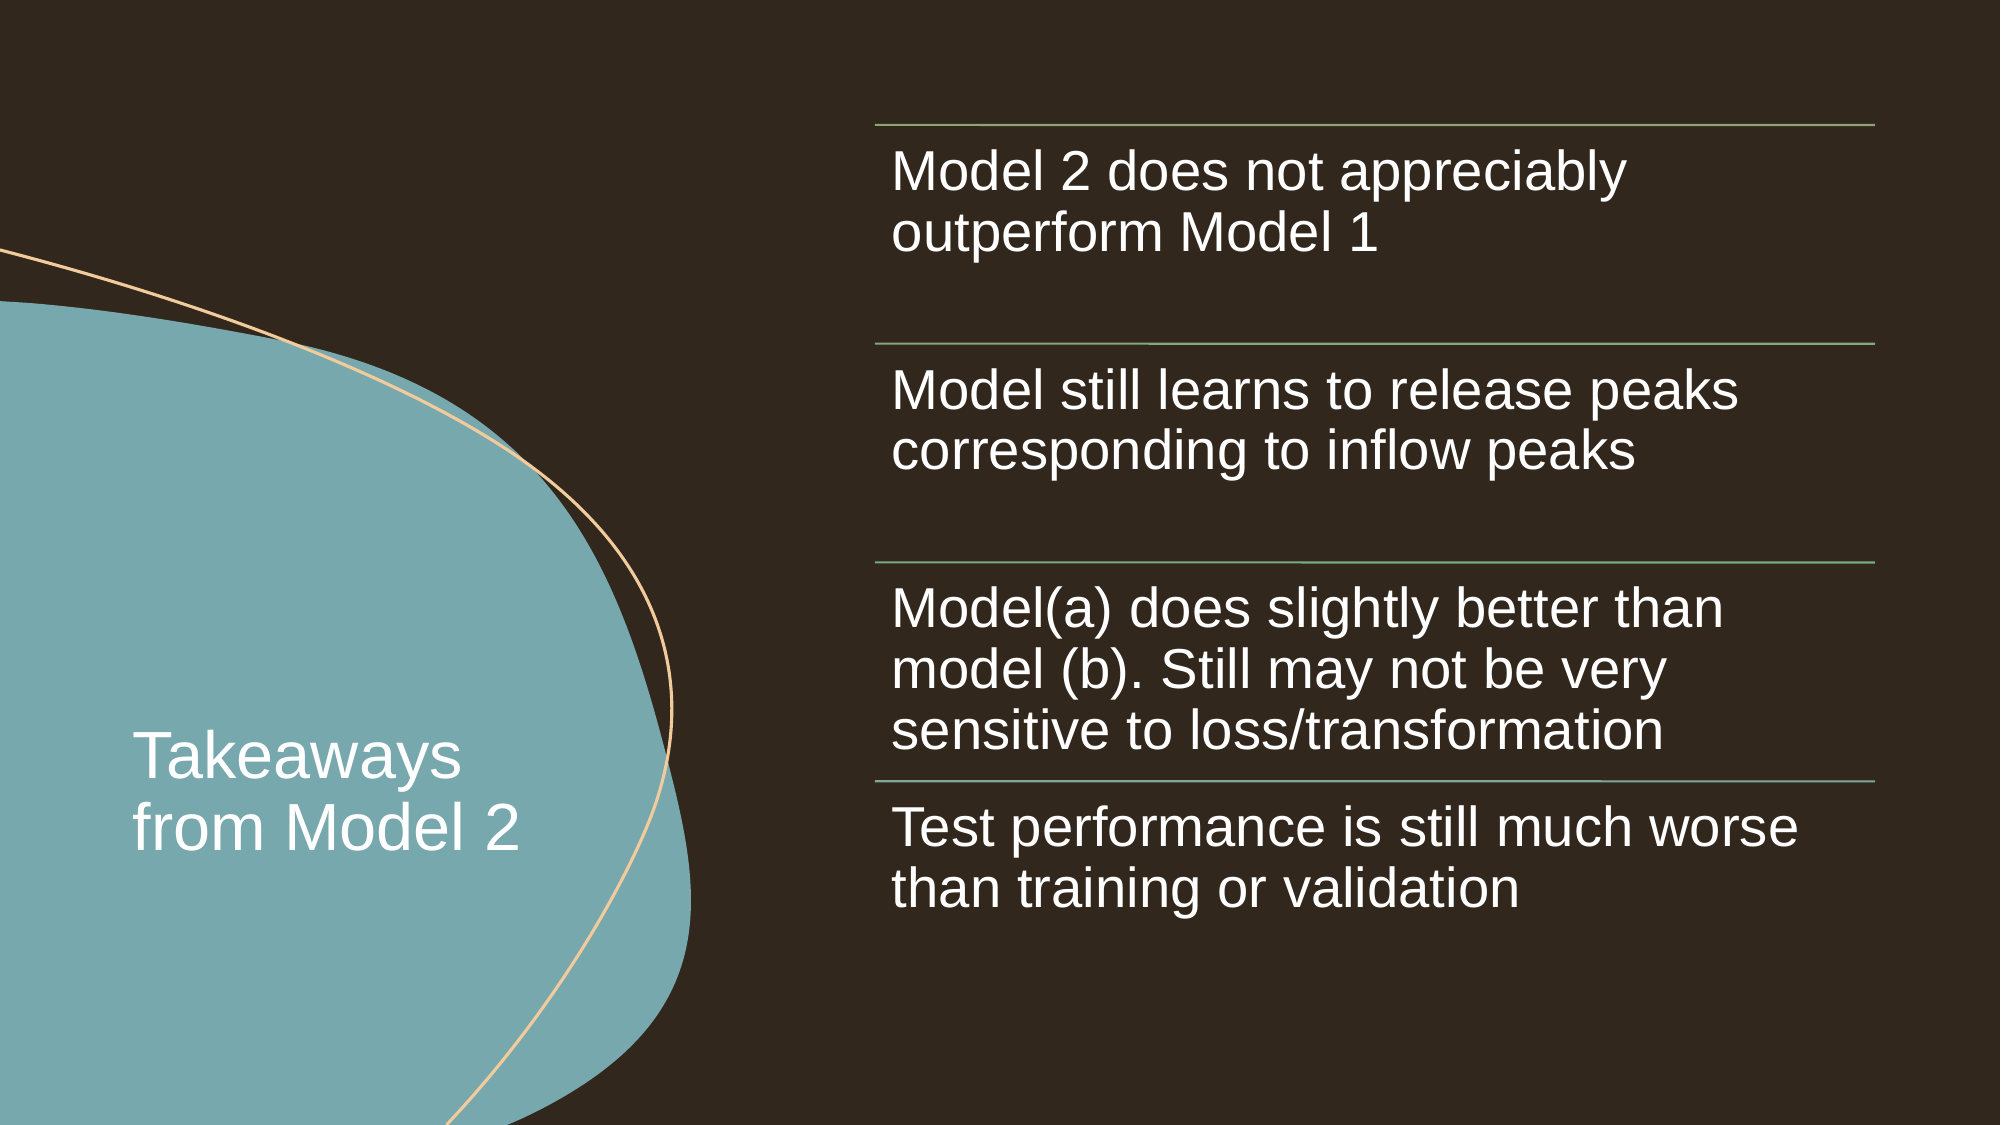

Model 2 does not appreciably outperform Model 1
Model still learns to release peaks corresponding to inflow peaks
Model(a) does slightly better than model (b). Still may not be very sensitive to loss/transformation
Test performance is still much worse than training or validation

# Takeaways from Model 2